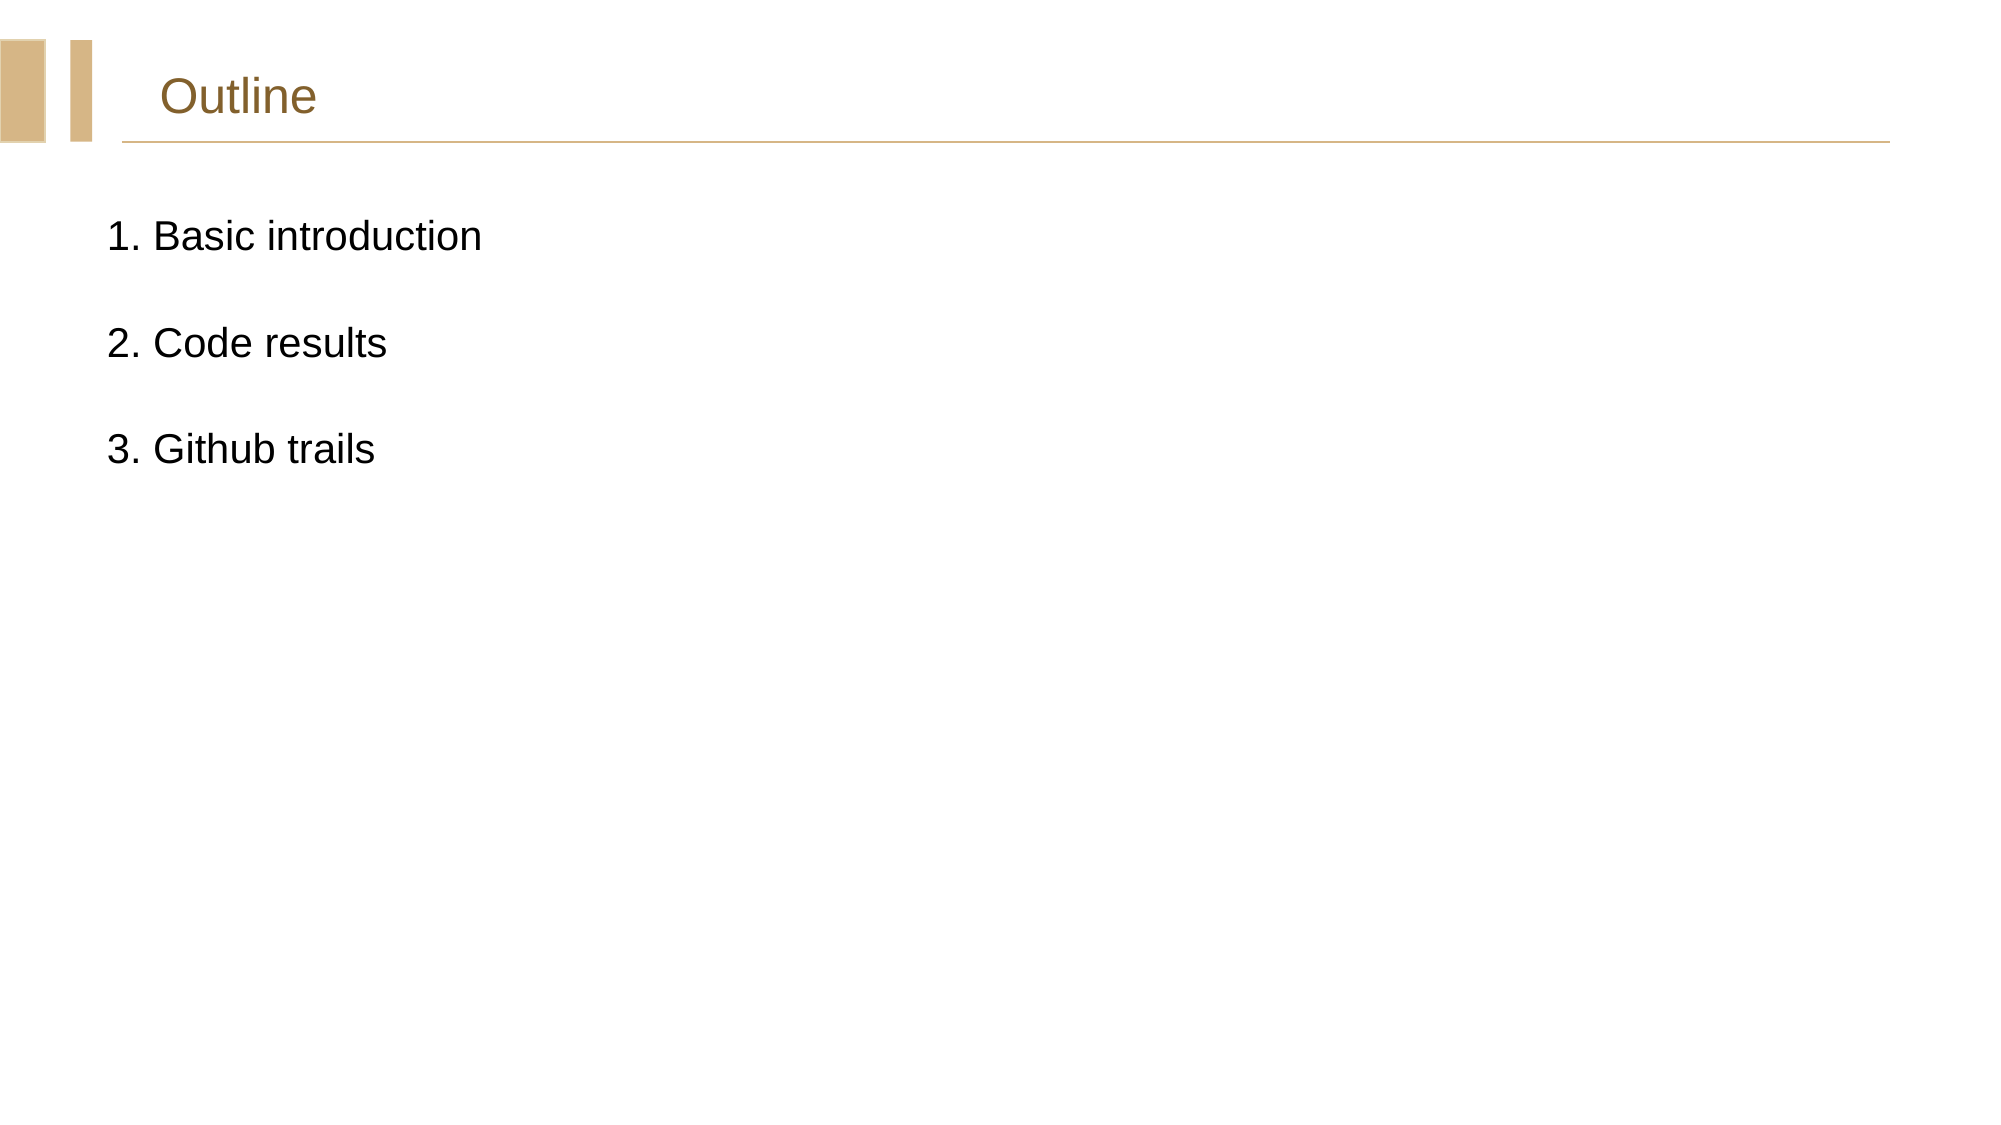

Outline
1. Basic introduction
2. Code results
3. Github trails